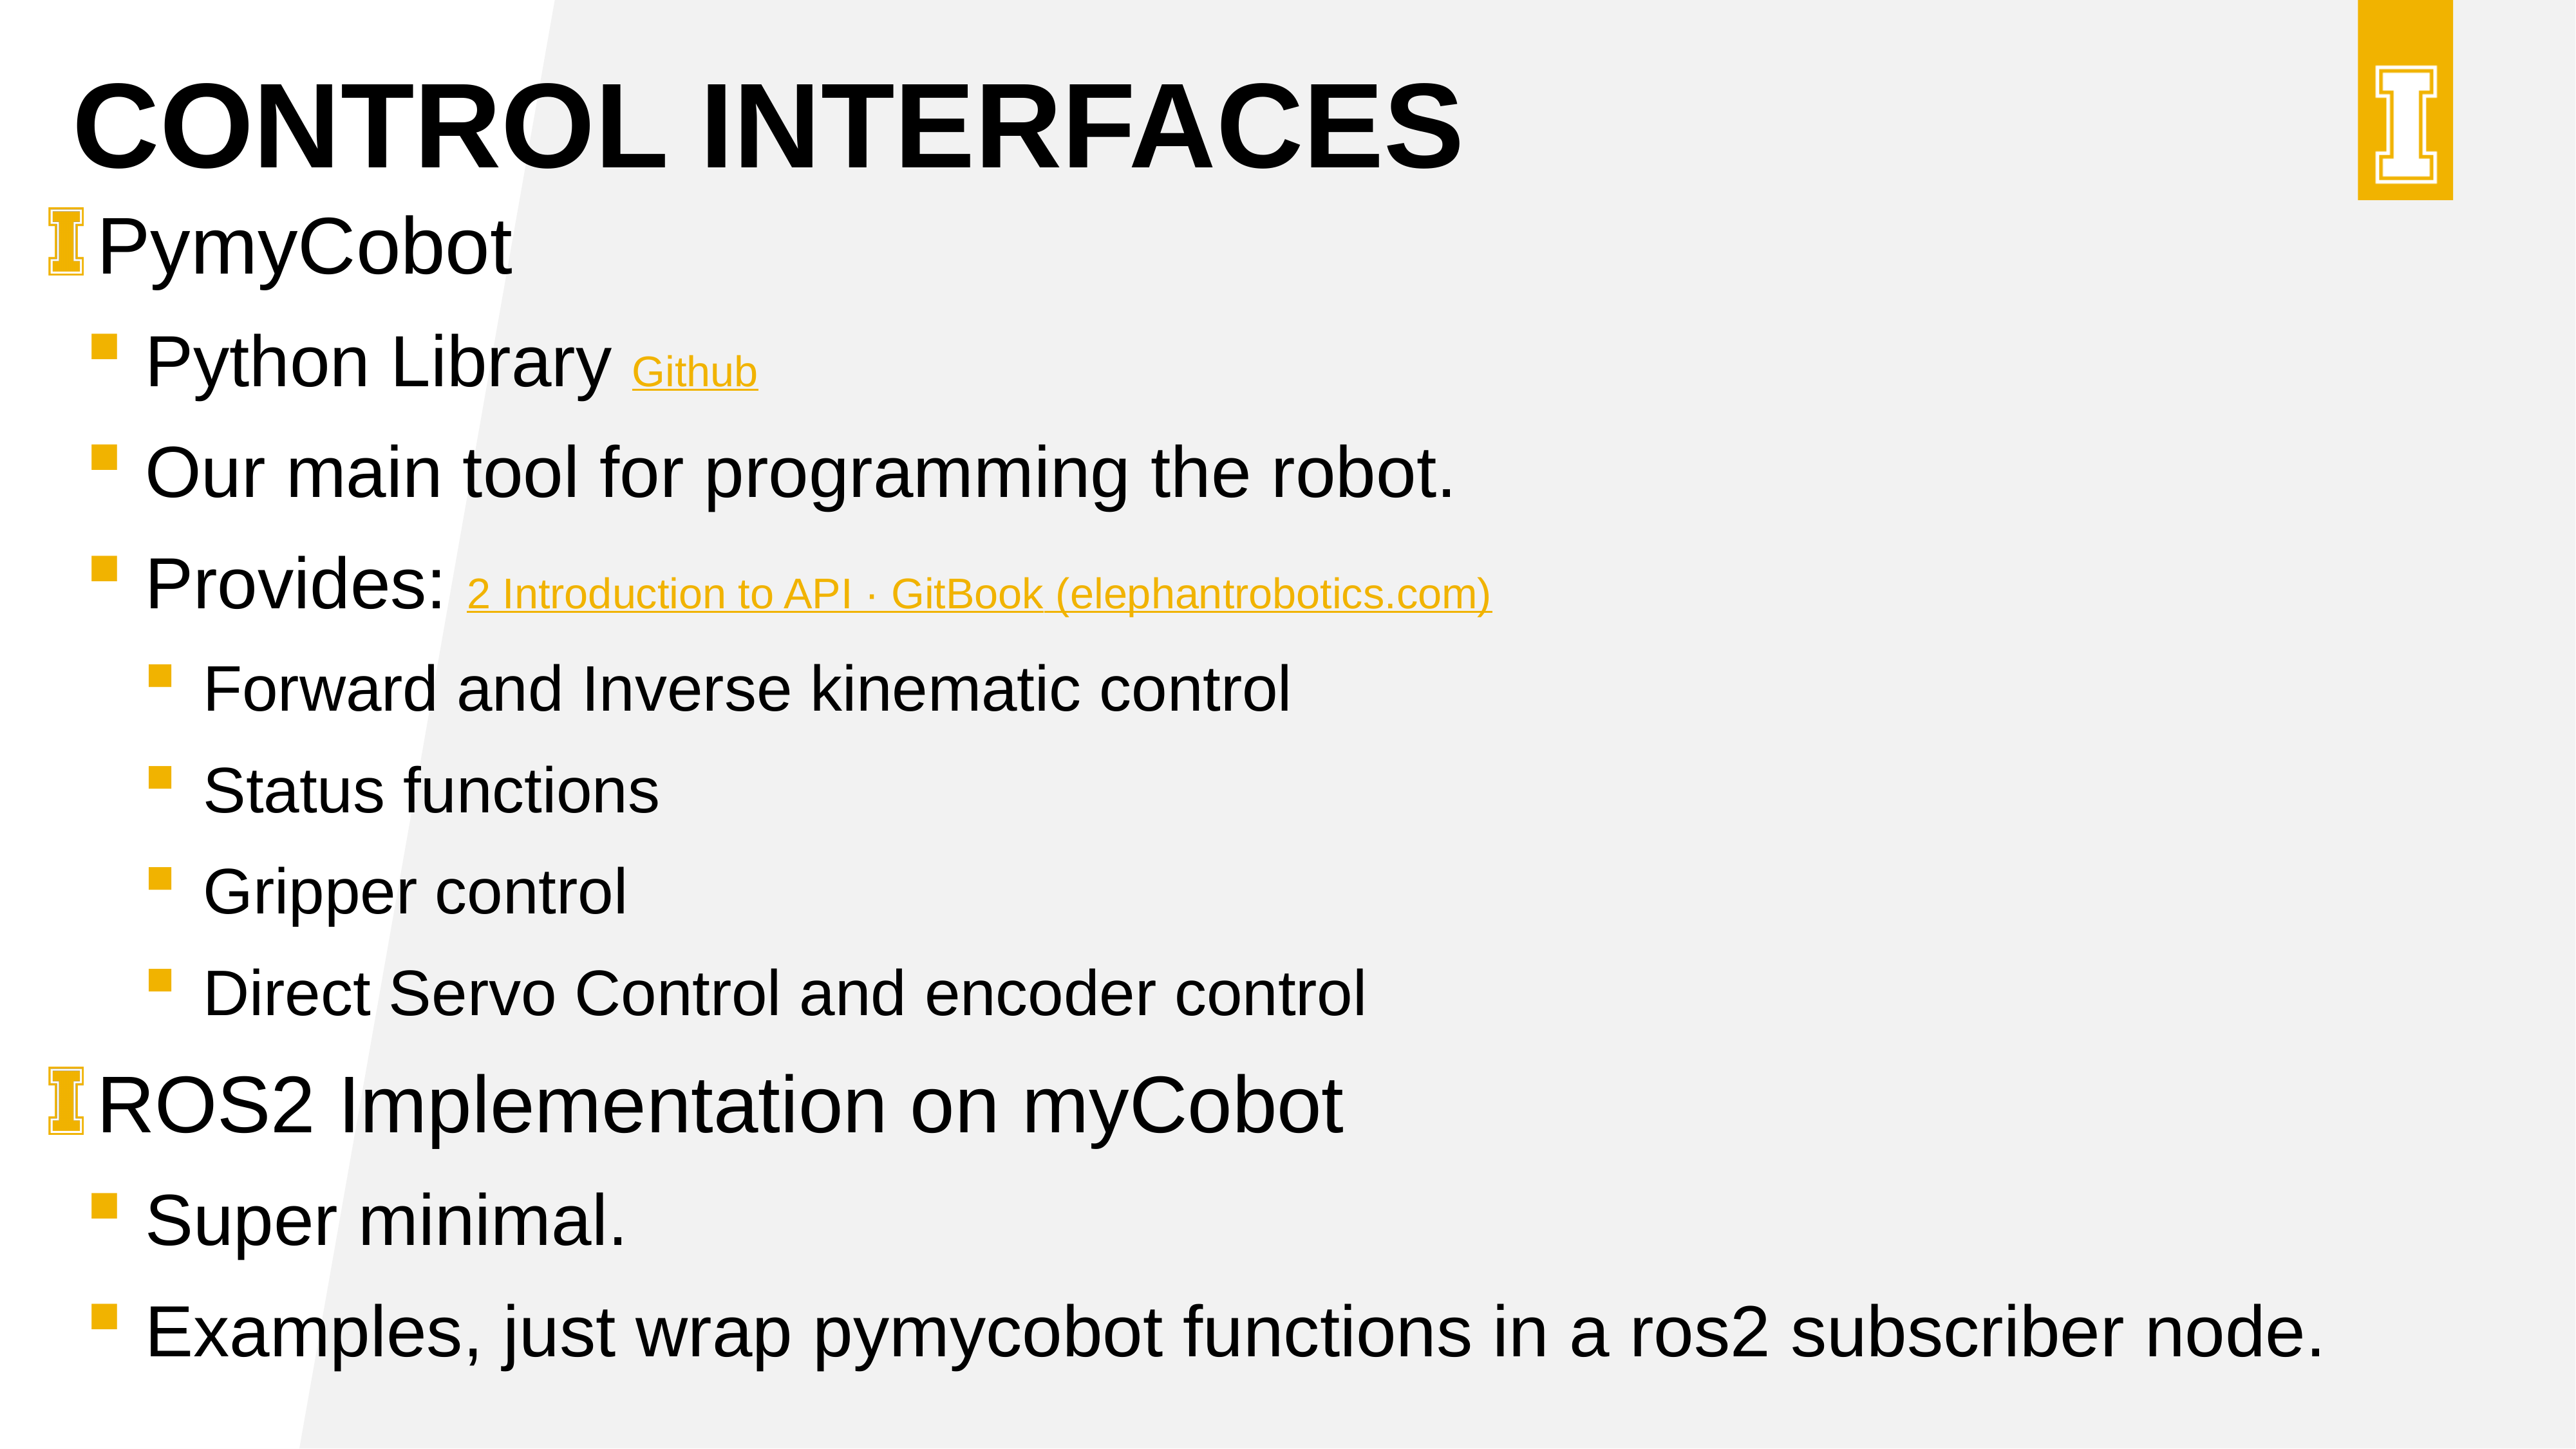

# Control Interfaces
PymyCobot
Python Library Github
Our main tool for programming the robot.
Provides: 2 Introduction to API · GitBook (elephantrobotics.com)
Forward and Inverse kinematic control
Status functions
Gripper control
Direct Servo Control and encoder control
ROS2 Implementation on myCobot
Super minimal.
Examples, just wrap pymycobot functions in a ros2 subscriber node.